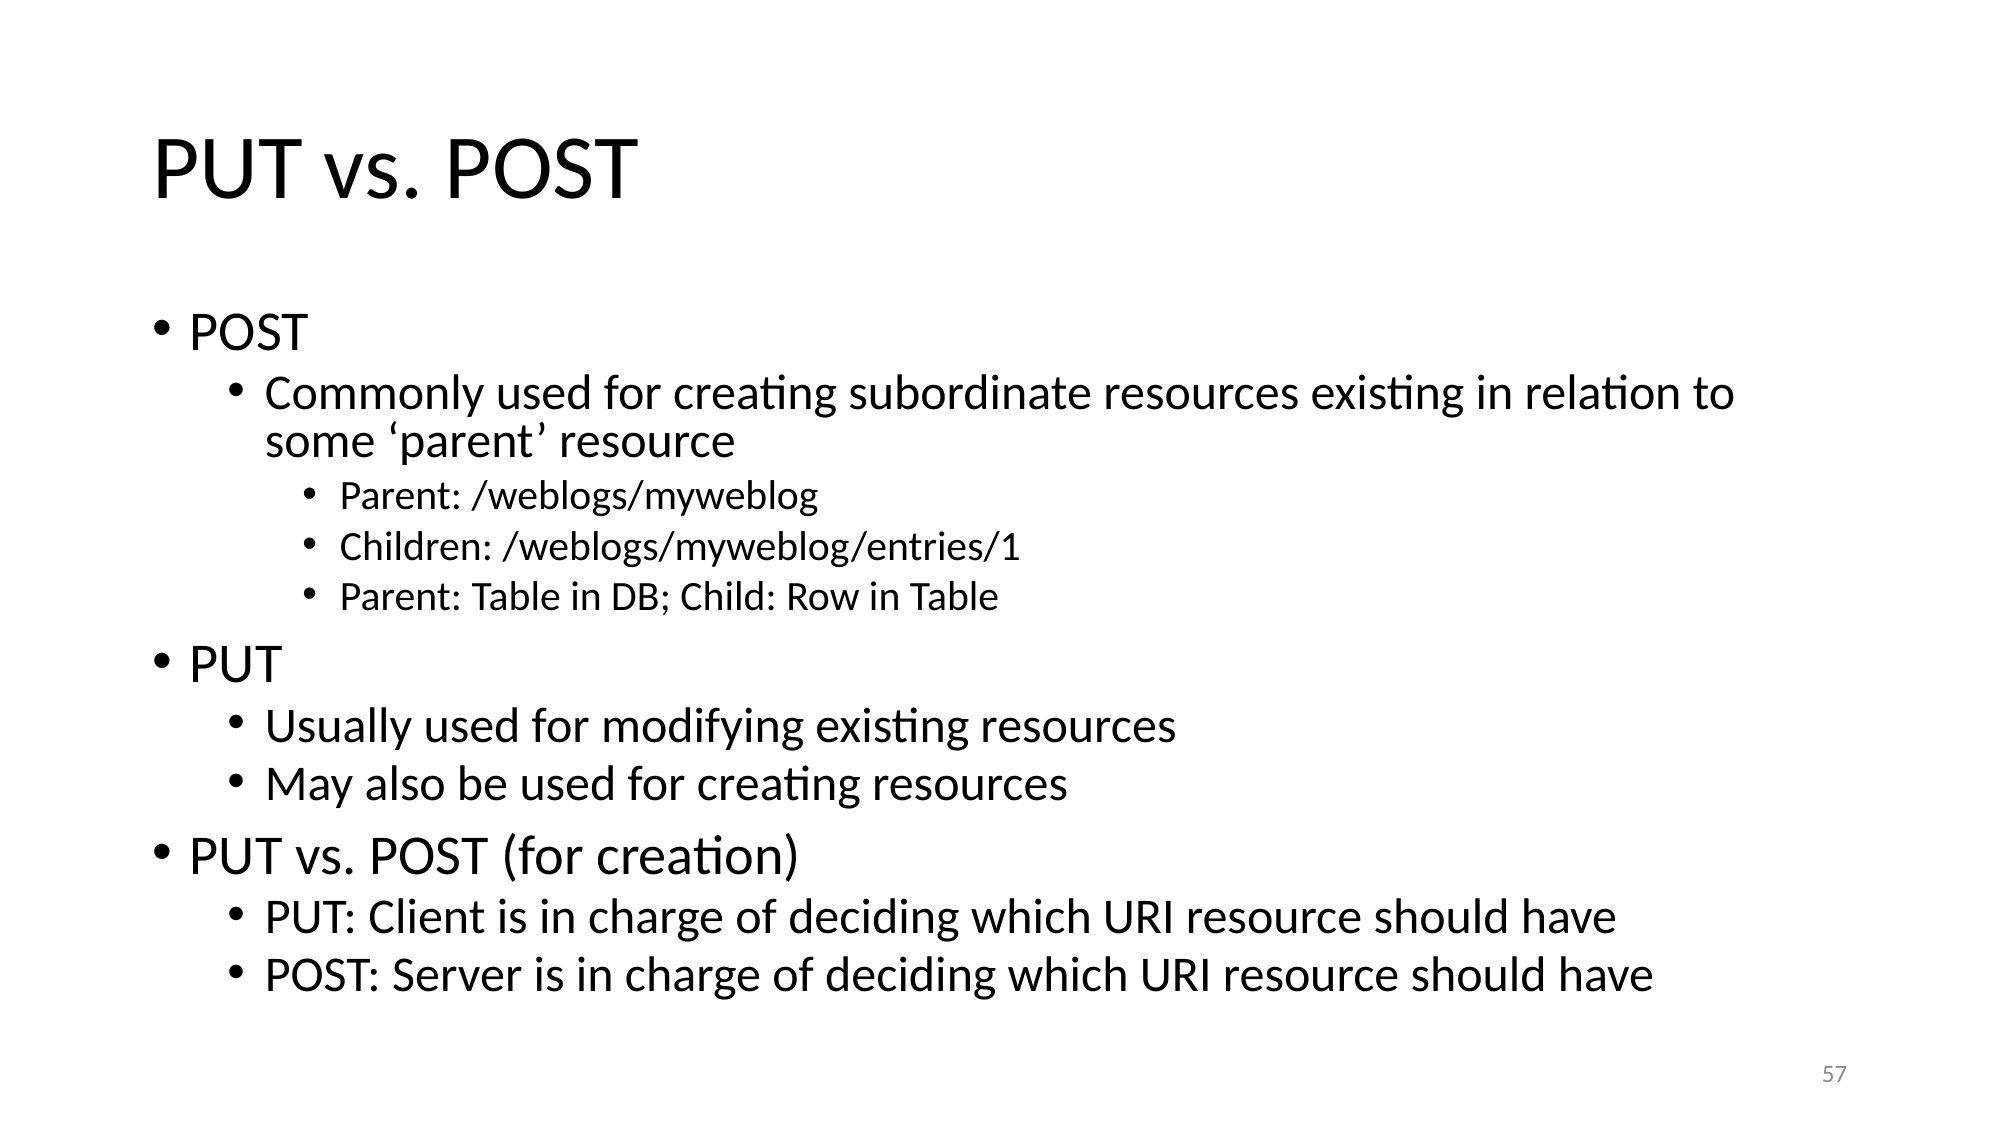

# PUT vs. POST
POST
Commonly used for creating subordinate resources existing in relation to some ‘parent’ resource
Parent: /weblogs/myweblog
Children: /weblogs/myweblog/entries/1
Parent: Table in DB; Child: Row in Table
PUT
Usually used for modifying existing resources
May also be used for creating resources
PUT vs. POST (for creation)
PUT: Client is in charge of deciding which URI resource should have
POST: Server is in charge of deciding which URI resource should have

57